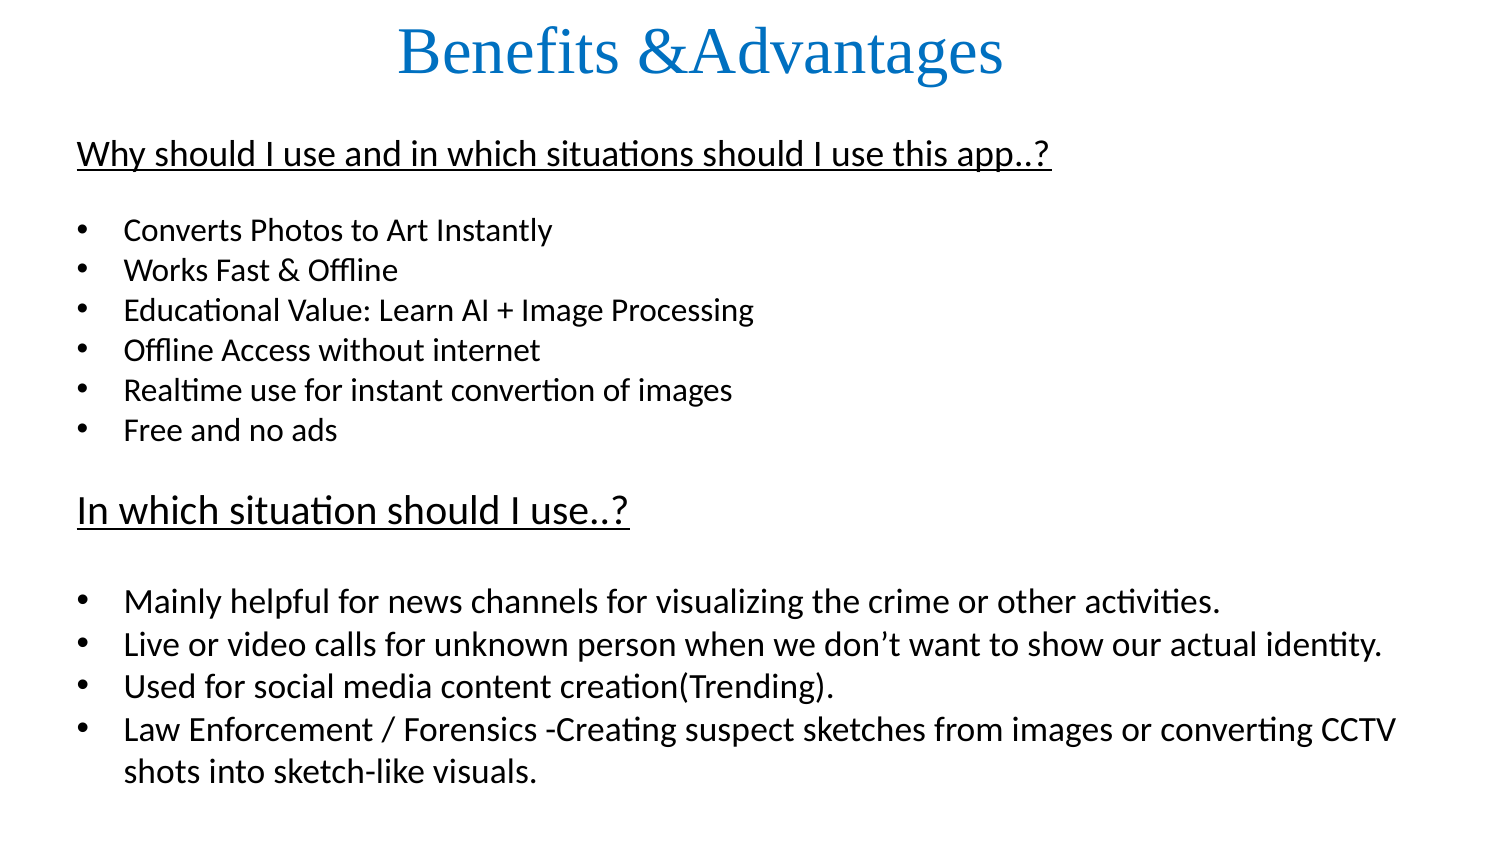

# Benefits &Advantages
Why should I use and in which situations should I use this app..?

Converts Photos to Art Instantly
Works Fast & Offline
Educational Value: Learn AI + Image Processing
Offline Access without internet
Realtime use for instant convertion of images
Free and no ads

In which situation should I use..?

Mainly helpful for news channels for visualizing the crime or other activities.
Live or video calls for unknown person when we don’t want to show our actual identity.
Used for social media content creation(Trending).
Law Enforcement / Forensics -Creating suspect sketches from images or converting CCTV shots into sketch-like visuals.